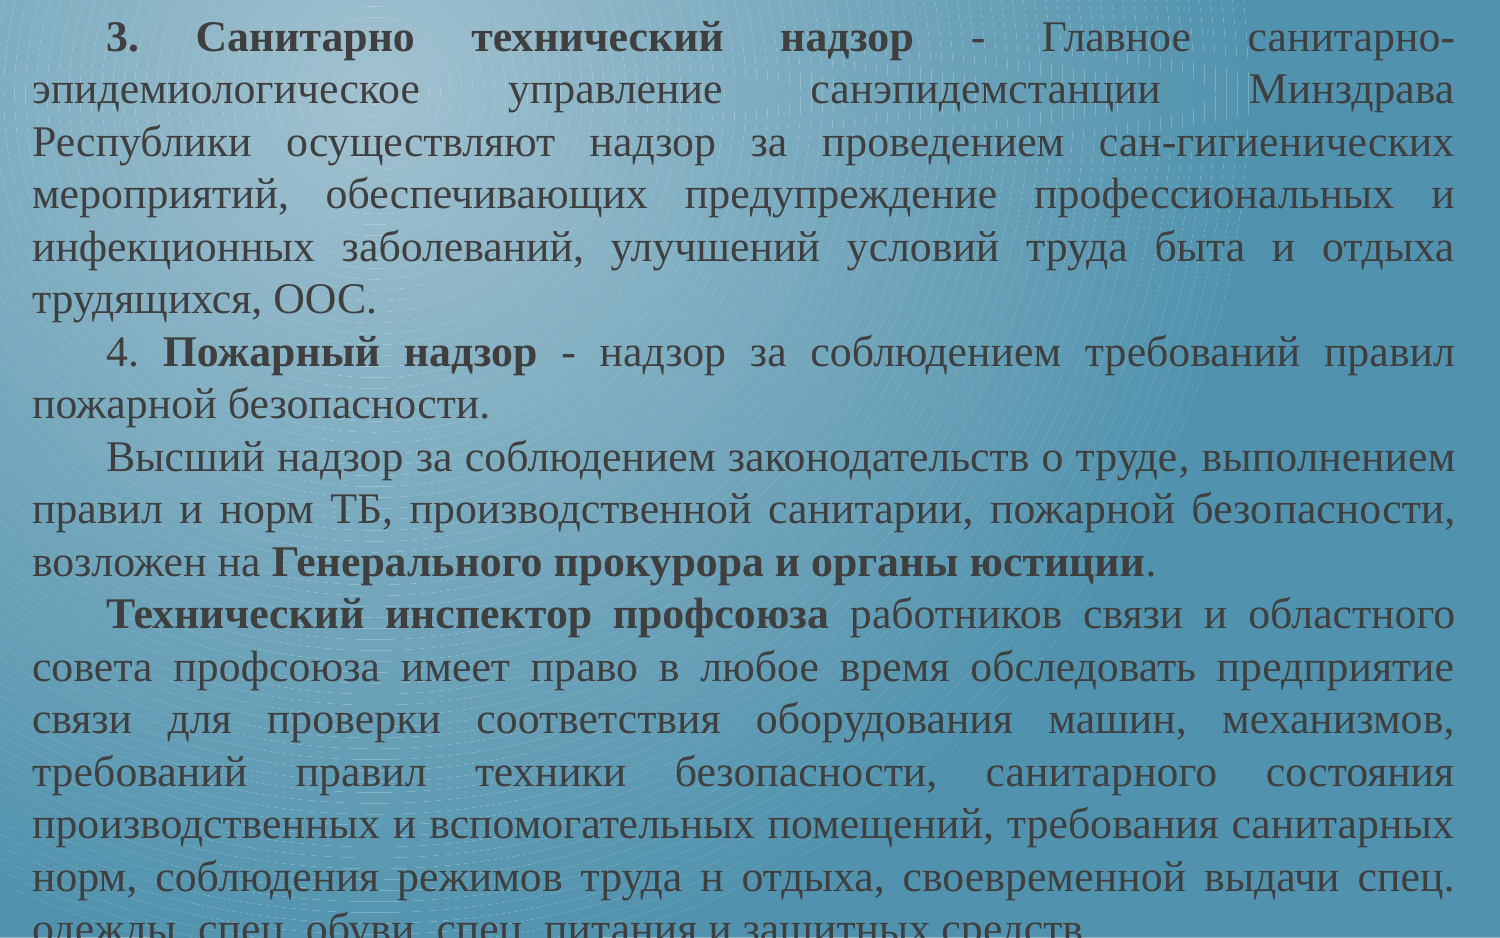

3. Санитарно технический надзор - Главное санитарно-эпидемиологическое управление санэпидемстанции Минздрава Республики осуществляют надзор за проведением сан-гигиенических мероприятий, обеспечивающих пре­дупреждение профессиональных и инфекционных заболеваний, улучшений условий труда быта и отдыха трудящихся, ООС.
4. Пожарный надзор - надзор за соблюдением требований правил пожар­ной безопасности.
Высший надзор за соблюдением законодательств о труде, выпол­нением правил и норм ТБ, производственной санитарии, пожарной безо­пасности, возложен на Генерального прокурора и органы юстиции.
Технический инспектор профсоюза работников связи и областного совета профсоюза имеет право в любое время обследовать предприятие связи для проверки соответствия оборудования машин, механизмов, требований правил техники безопасности, санитарного состояния производственных и вспомогательных помещений, требования санитарных норм, соблюде­ния режимов труда н отдыха, своевременной выдачи спец. одежды, спец. обуви, спец. питания и защитных средств.